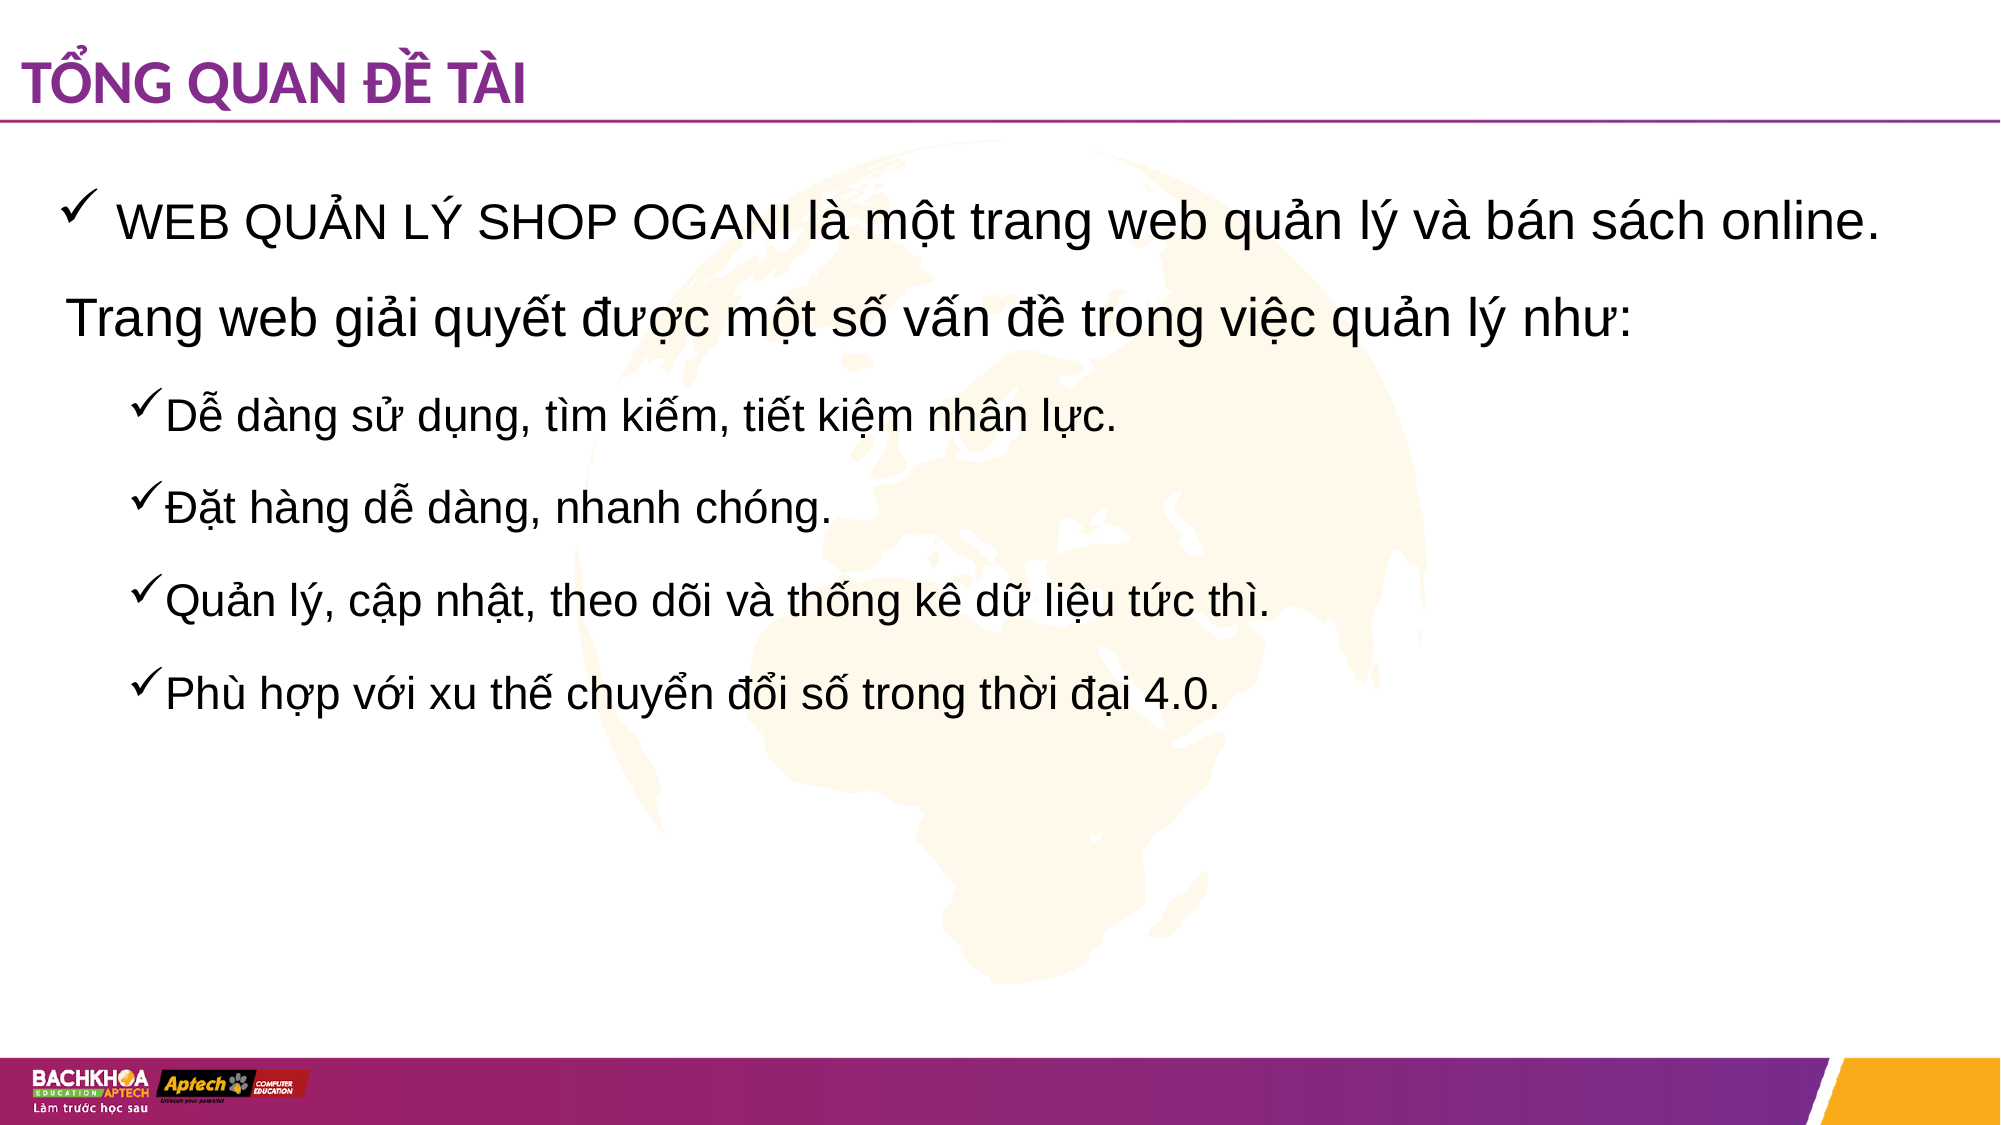

# TỔNG QUAN ĐỀ TÀI
 WEB QUẢN LÝ SHOP OGANI là một trang web quản lý và bán sách online. Trang web giải quyết được một số vấn đề trong việc quản lý như:
Dễ dàng sử dụng, tìm kiếm, tiết kiệm nhân lực.
Đặt hàng dễ dàng, nhanh chóng.
Quản lý, cập nhật, theo dõi và thống kê dữ liệu tức thì.
Phù hợp với xu thế chuyển đổi số trong thời đại 4.0.